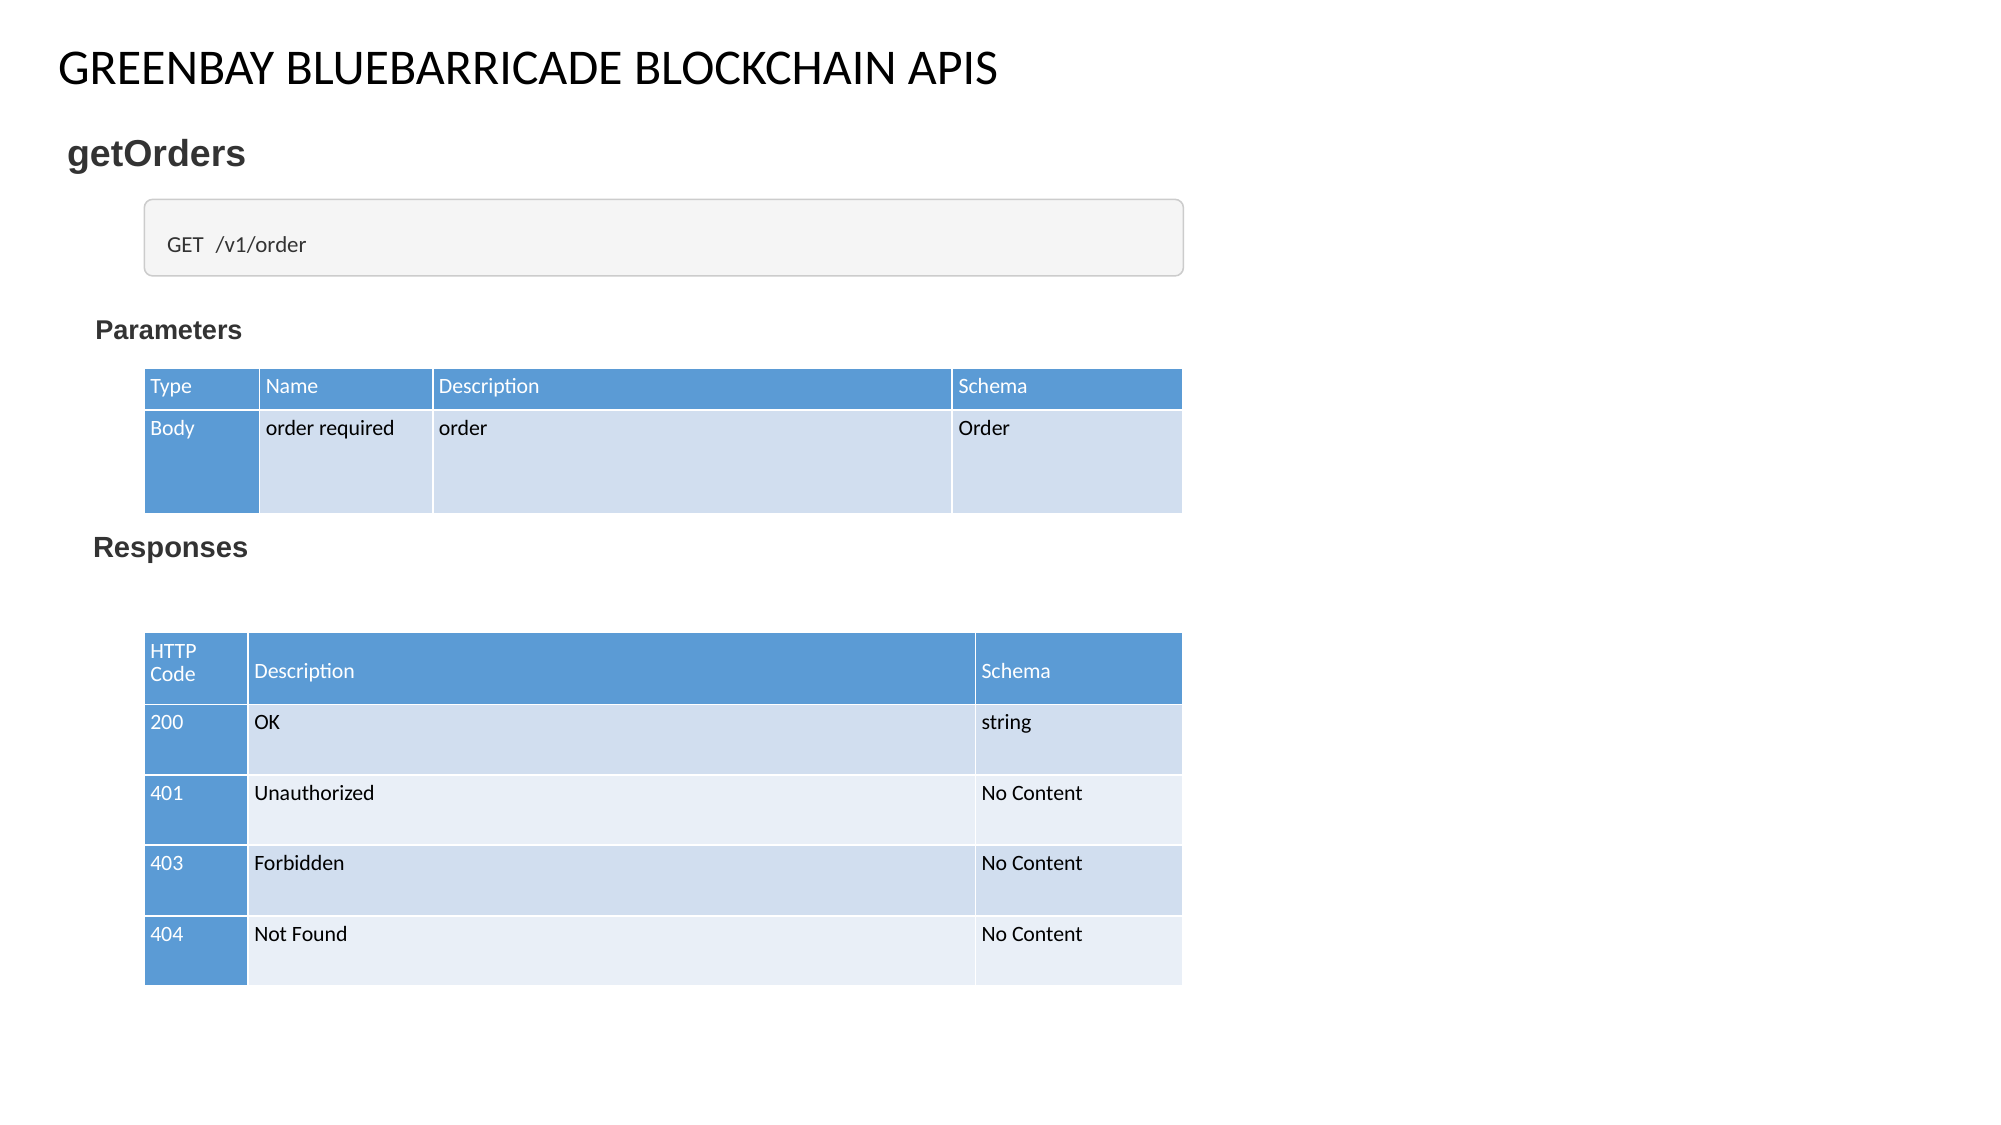

GREENBAY BLUEBARRICADE BLOCKCHAIN APIS
getOrders

GET /v1/order
Parameters

| Type | Name | Description | Schema |
| --- | --- | --- | --- |
| Body | order required | order | Order |
Responses
| HTTP Code | Description | Schema |
| --- | --- | --- |
| 200 | OK | string |
| 401 | Unauthorized | No Content |
| 403 | Forbidden | No Content |
| 404 | Not Found | No Content |